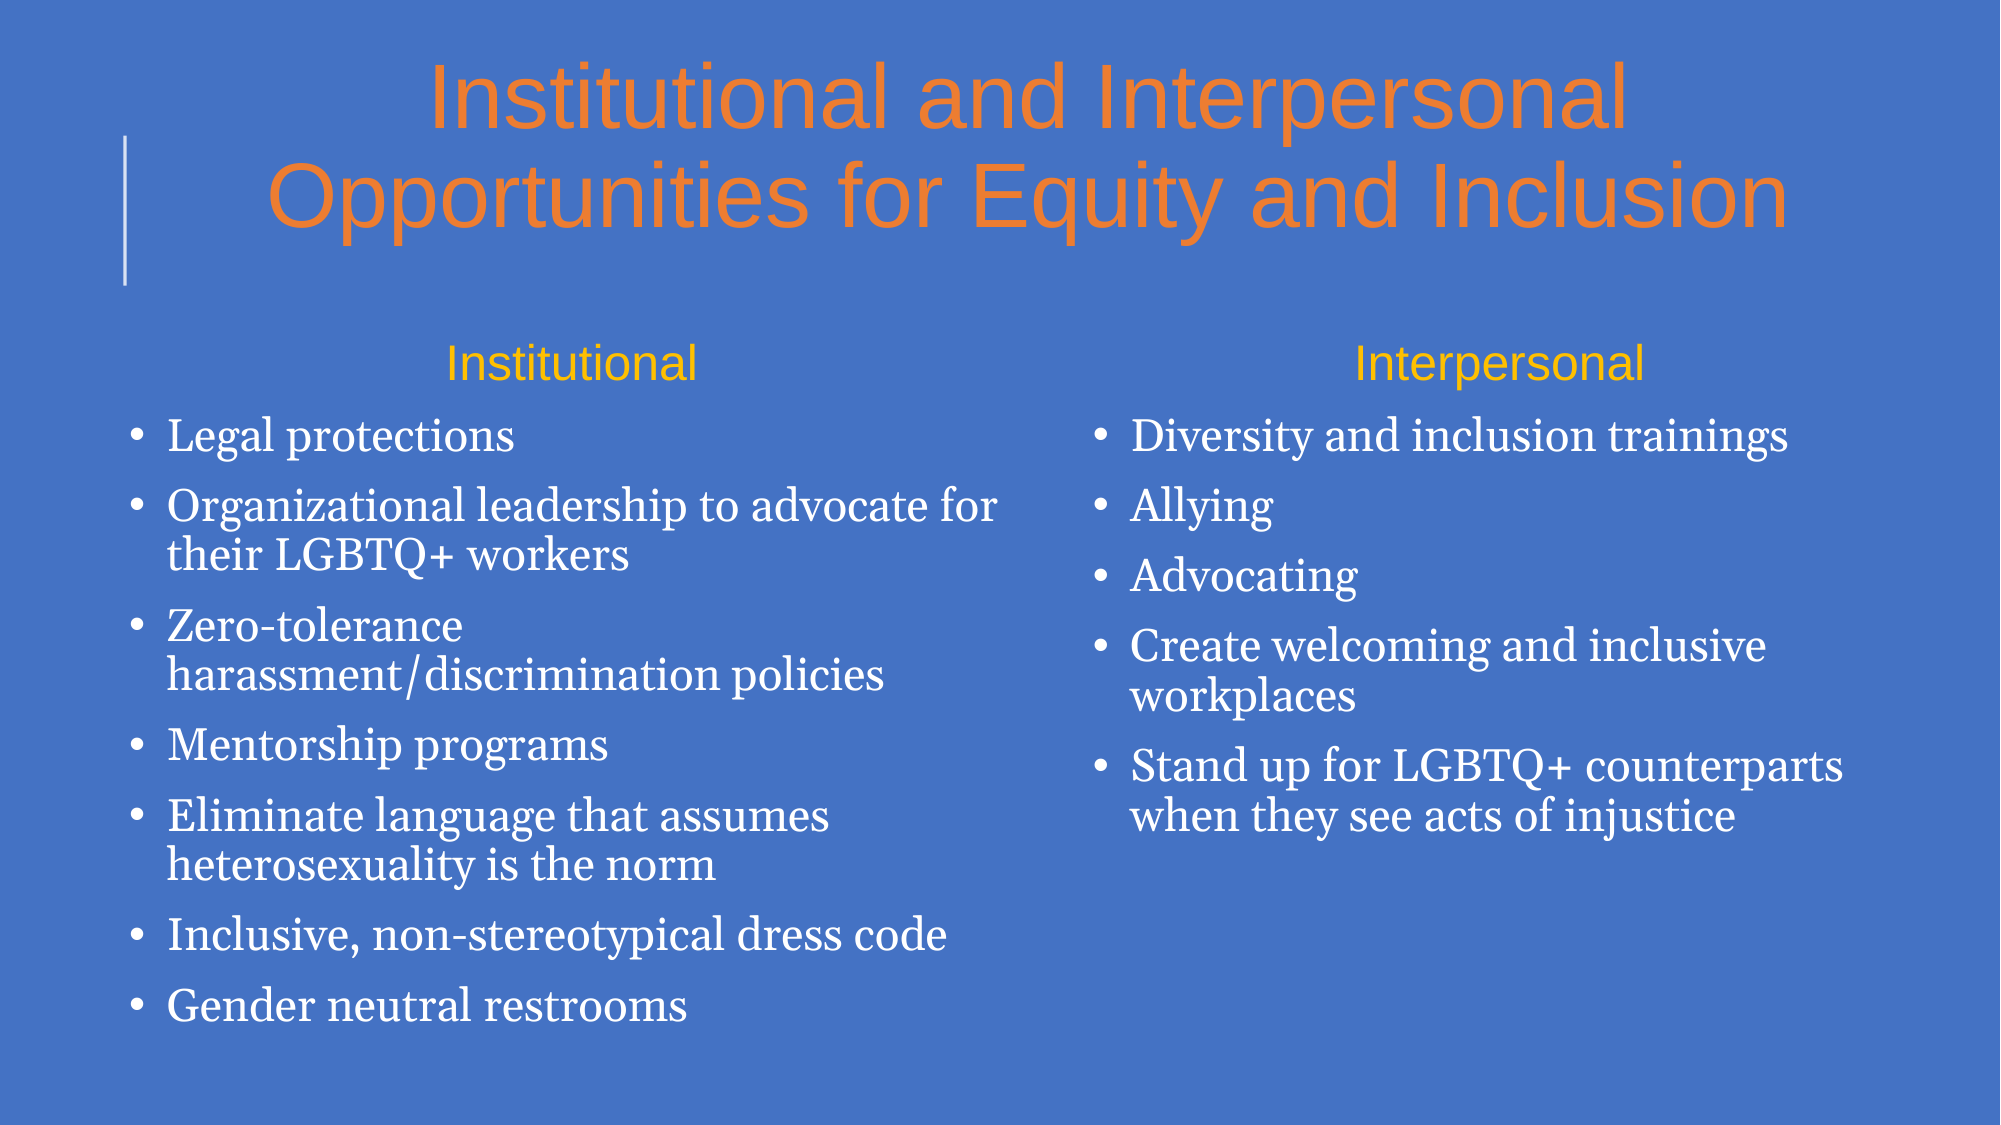

# Institutional and Interpersonal Opportunities for Equity and Inclusion
Institutional
Legal protections
Organizational leadership to advocate for their LGBTQ+ workers
Zero-tolerance harassment/discrimination policies
Mentorship programs
Eliminate language that assumes heterosexuality is the norm
Inclusive, non-stereotypical dress code
Gender neutral restrooms

Interpersonal
Diversity and inclusion trainings
Allying
Advocating
Create welcoming and inclusive workplaces
Stand up for LGBTQ+ counterparts when they see acts of injustice